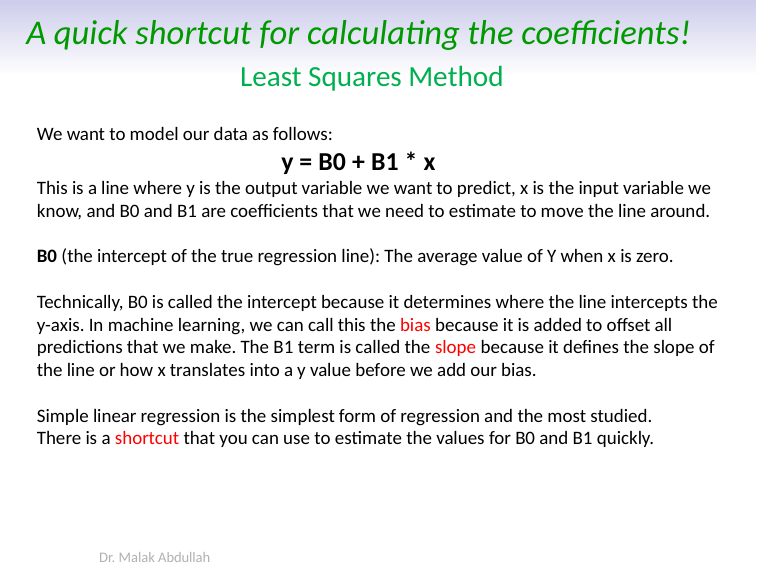

# A quick shortcut for calculating the coefficients!
Least Squares Method
We want to model our data as follows:
	                    y = B0 + B1 * x
This is a line where y is the output variable we want to predict, x is the input variable we know, and B0 and B1 are coefficients that we need to estimate to move the line around.

B0 (the intercept of the true regression line): The average value of Y when x is zero.

Technically, B0 is called the intercept because it determines where the line intercepts the y-axis. In machine learning, we can call this the bias because it is added to offset all predictions that we make. The B1 term is called the slope because it defines the slope of the line or how x translates into a y value before we add our bias.

Simple linear regression is the simplest form of regression and the most studied.
There is a shortcut that you can use to estimate the values for B0 and B1 quickly.

Dr. Malak Abdullah